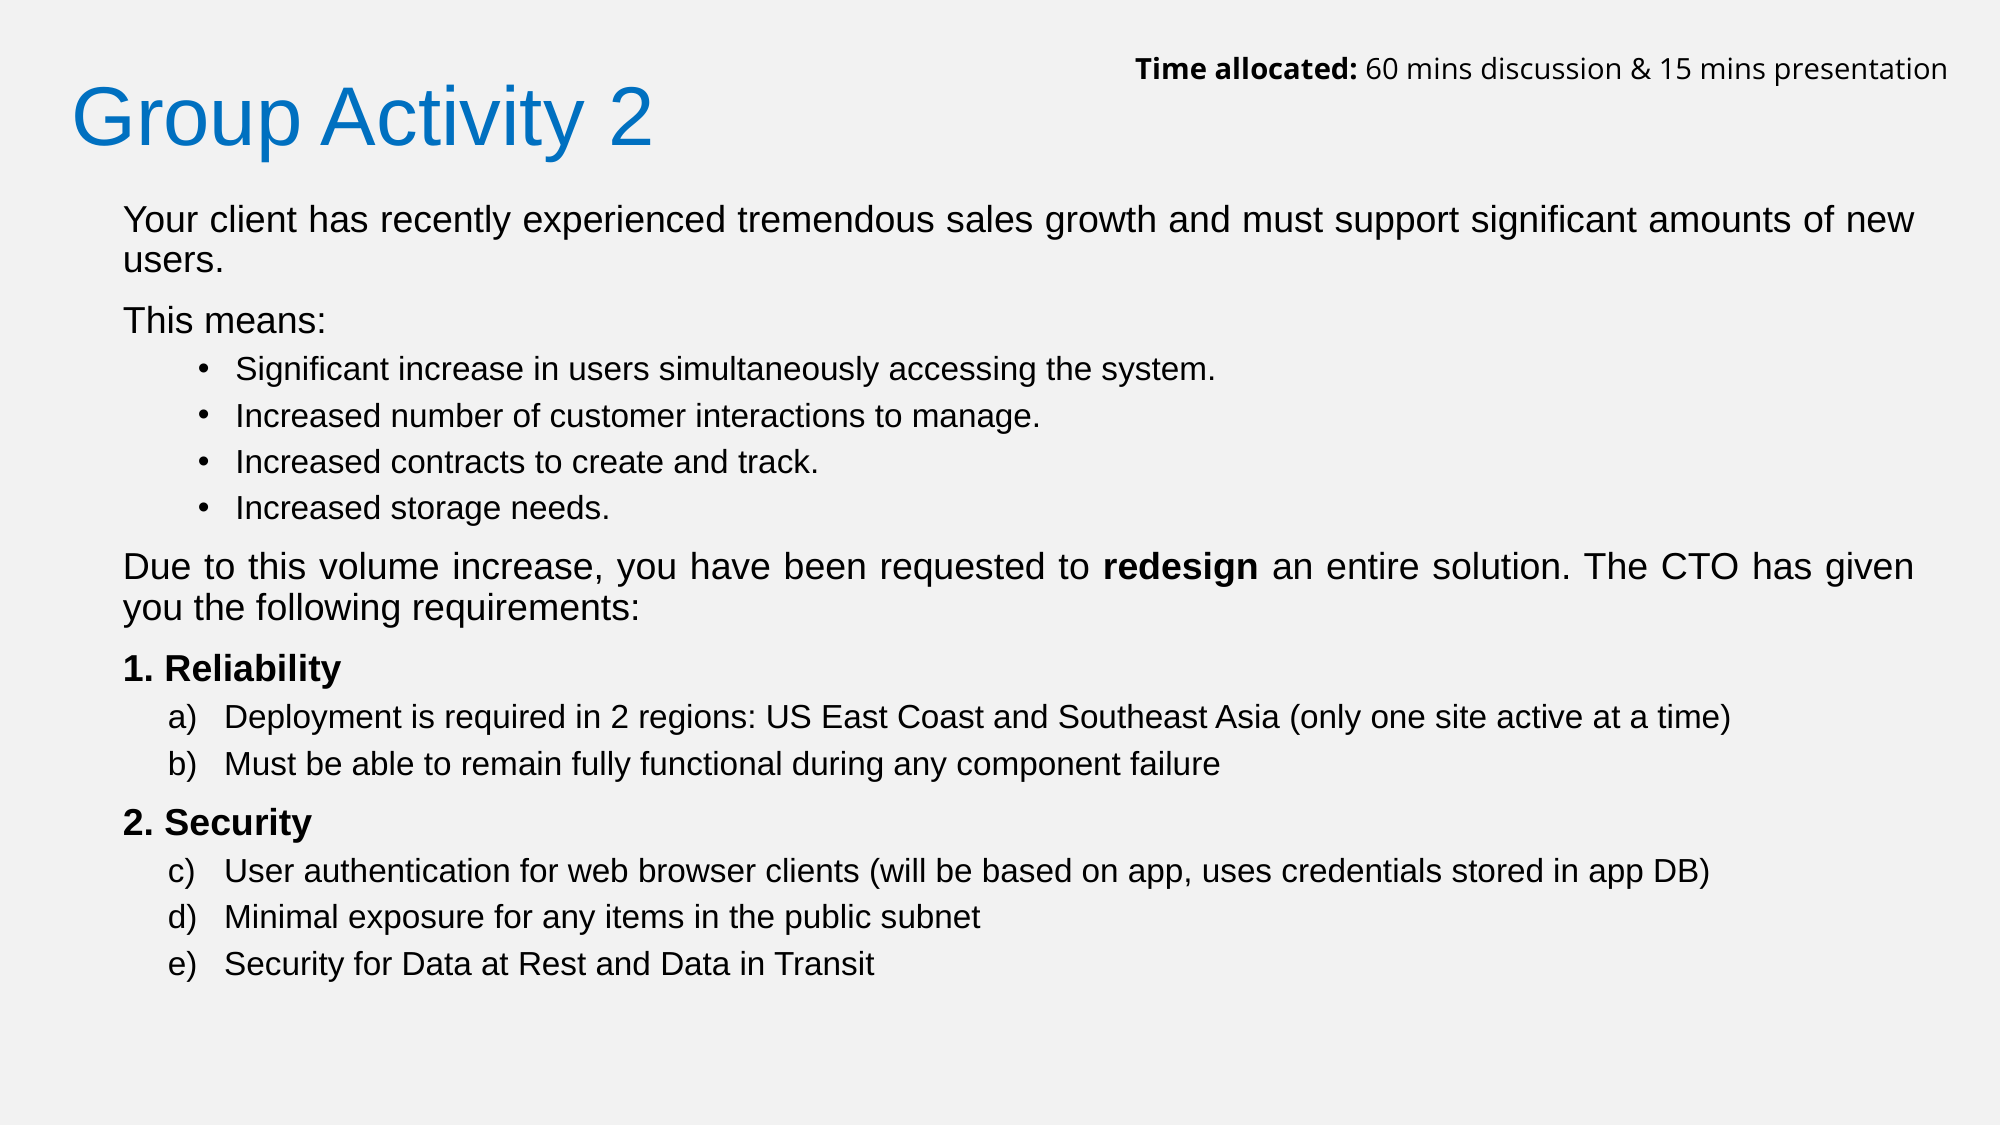

Time allocated: 60 mins discussion & 15 mins presentation
# Group Activity 2
Your client has recently experienced tremendous sales growth and must support significant amounts of new users.
This means:
Significant increase in users simultaneously accessing the system.
Increased number of customer interactions to manage.
Increased contracts to create and track.
Increased storage needs.
Due to this volume increase, you have been requested to redesign an entire solution. The CTO has given you the following requirements:
1. Reliability
Deployment is required in 2 regions: US East Coast and Southeast Asia (only one site active at a time)
Must be able to remain fully functional during any component failure
2. Security
User authentication for web browser clients (will be based on app, uses credentials stored in app DB)
Minimal exposure for any items in the public subnet
Security for Data at Rest and Data in Transit